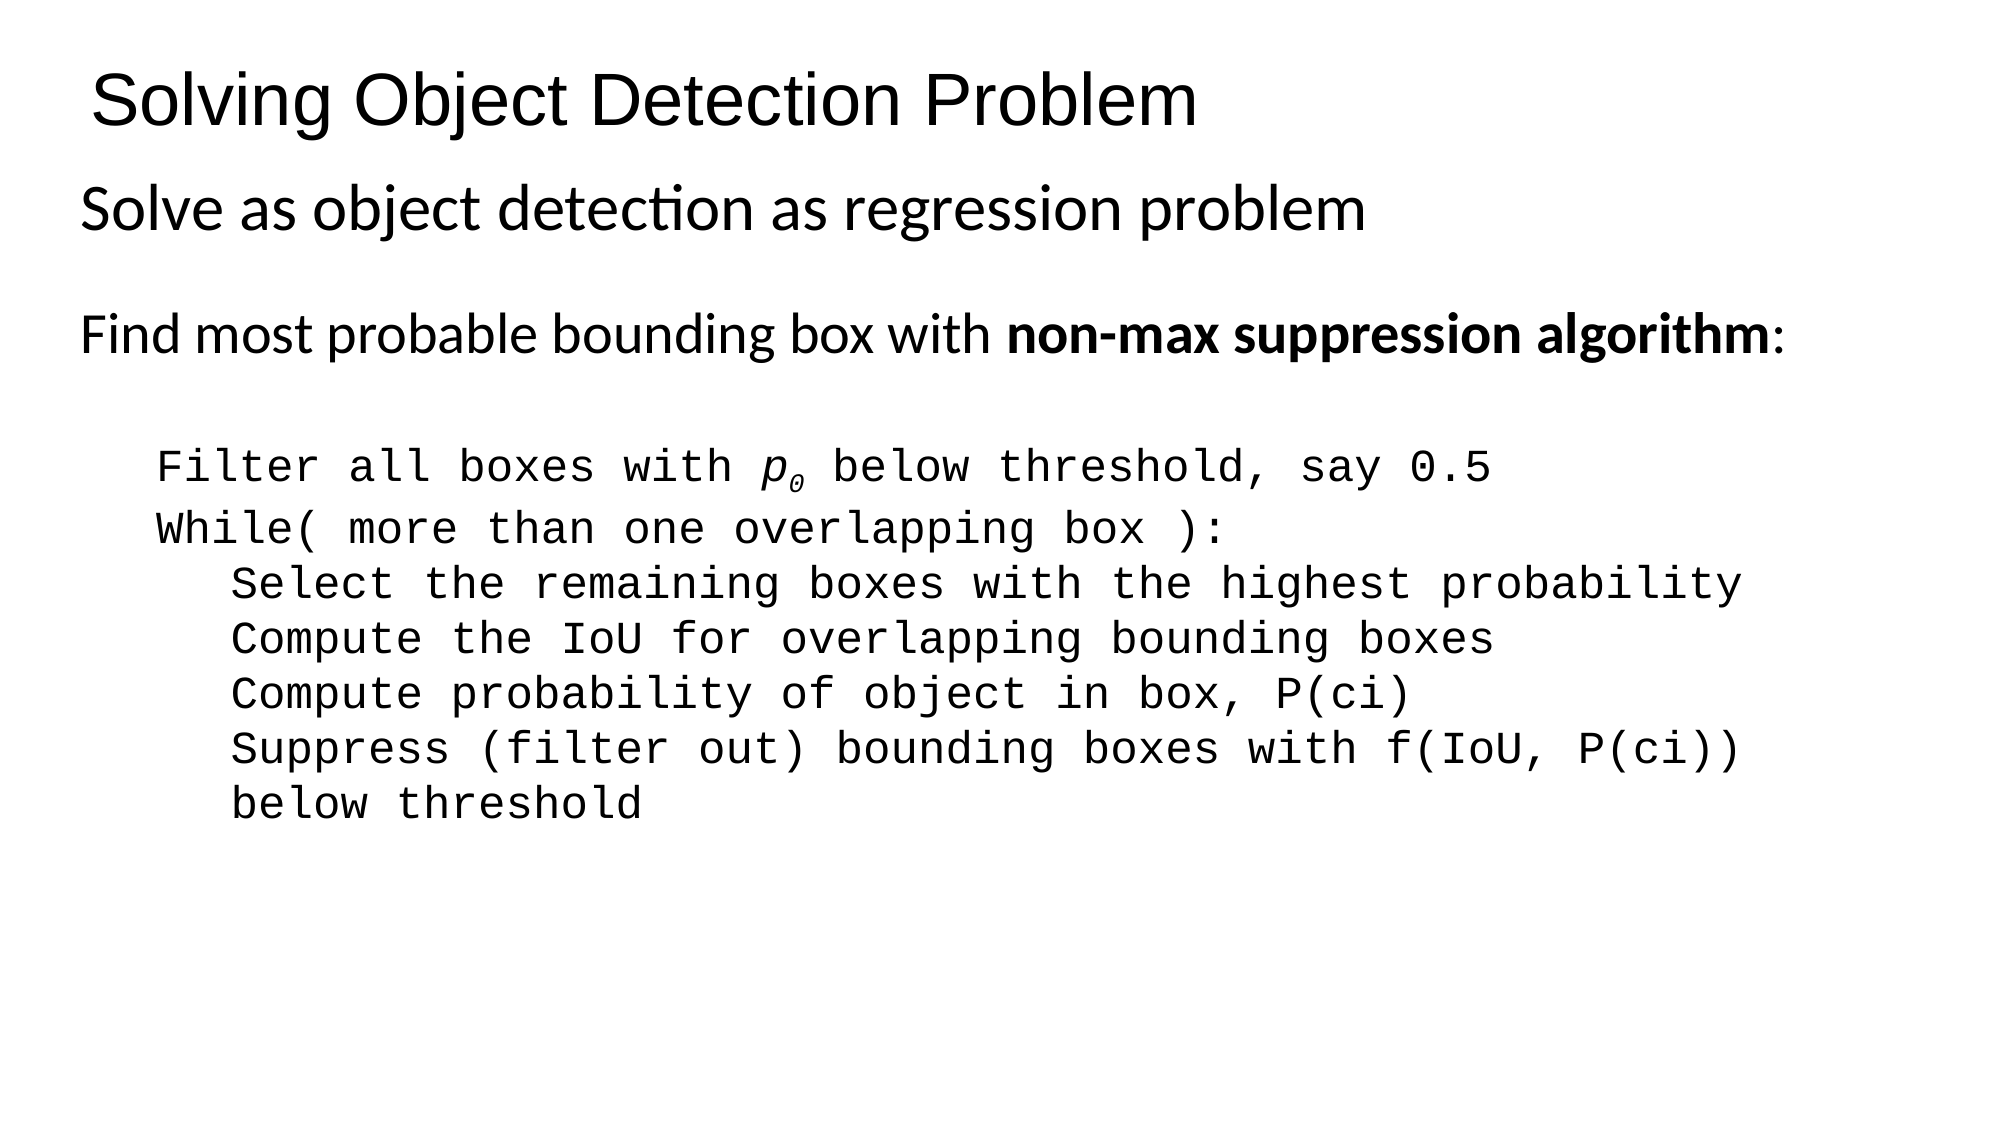

Solving Object Detection Problem
Solve as object detection as regression problem
Find most probable bounding box with non-max suppression algorithm:

Filter all boxes with p0 below threshold, say 0.5
While( more than one overlapping box ):
Select the remaining boxes with the highest probability
Compute the IoU for overlapping bounding boxes
Compute probability of object in box, P(ci)
Suppress (filter out) bounding boxes with f(IoU, P(ci)) below threshold